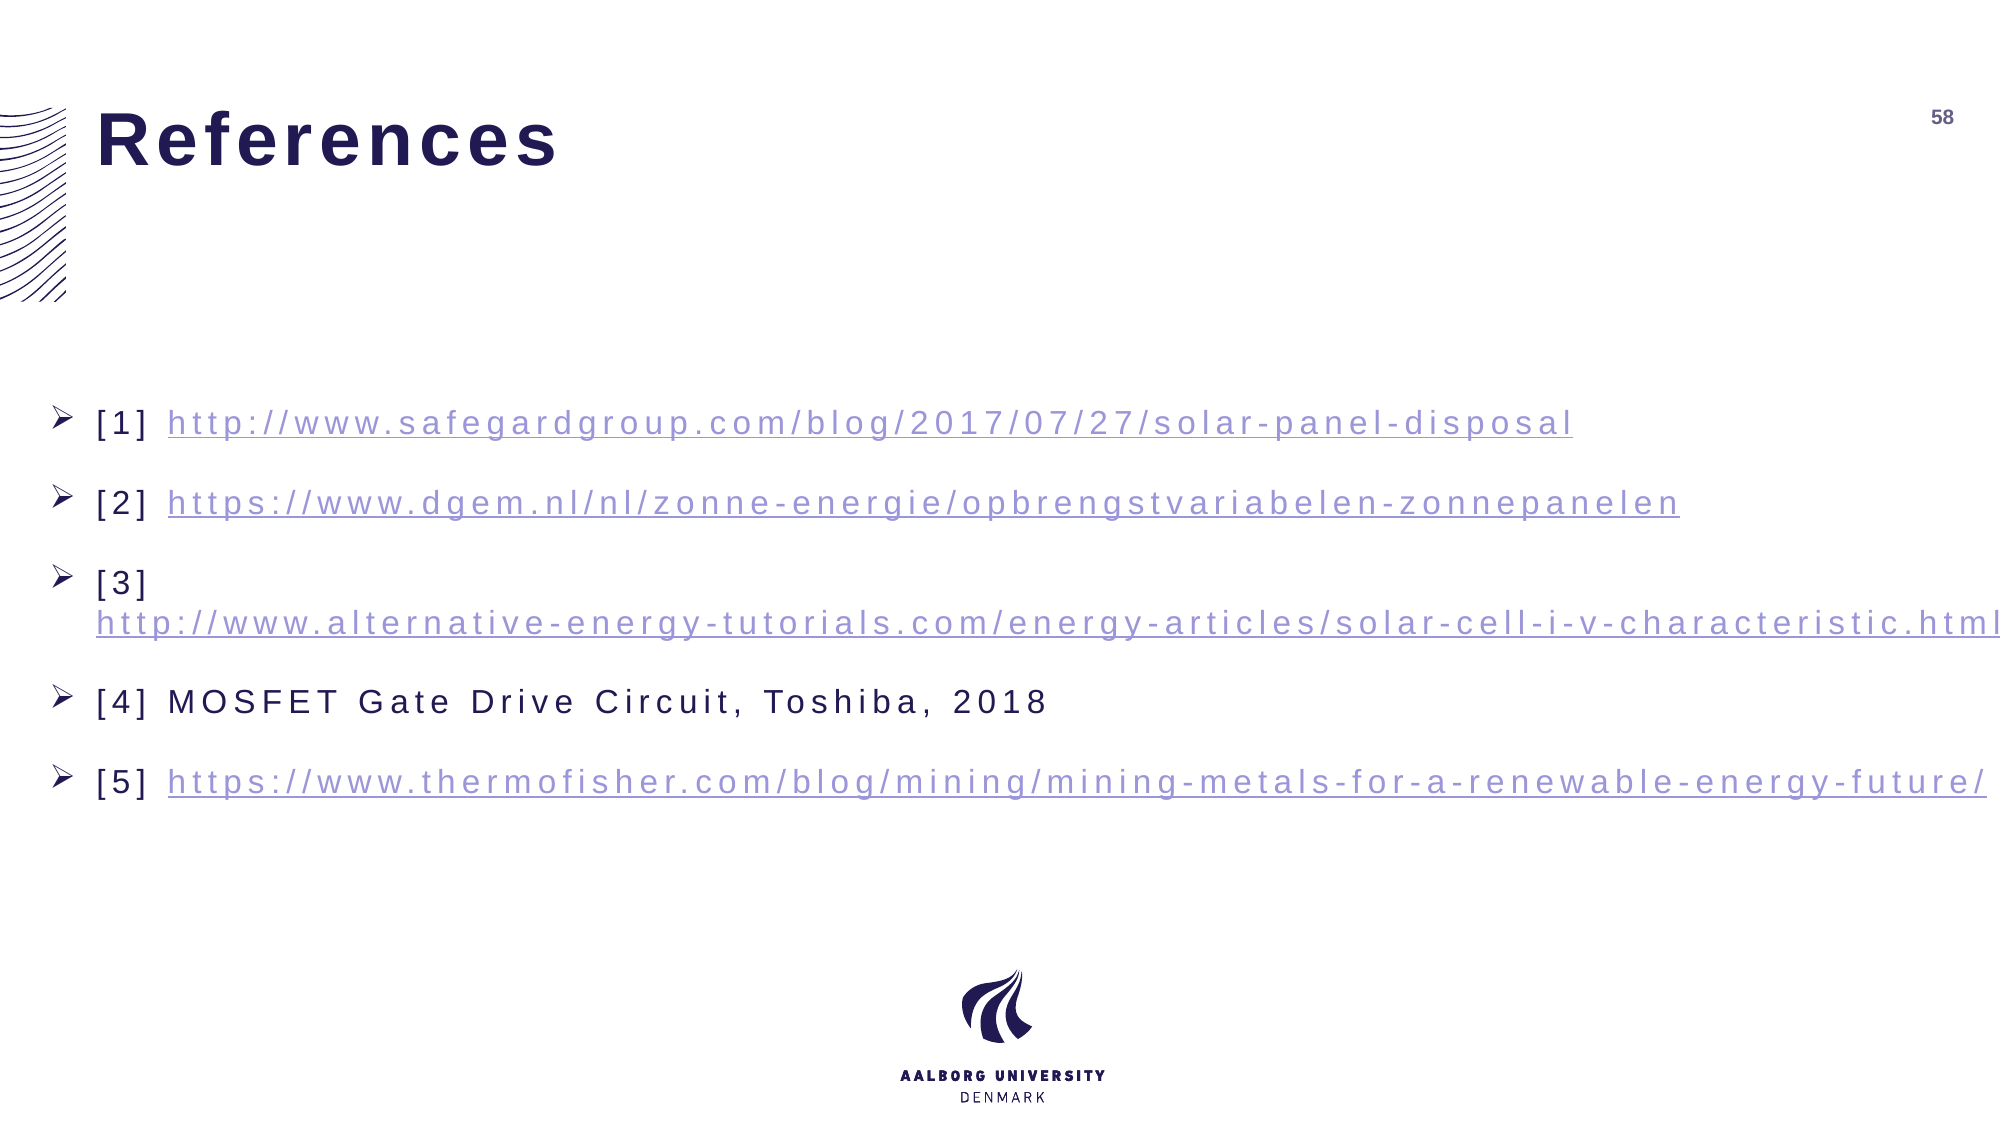

# References
58
[1] http://www.safegardgroup.com/blog/2017/07/27/solar-panel-disposal

[2] https://www.dgem.nl/nl/zonne-energie/opbrengstvariabelen-zonnepanelen

[3] http://www.alternative-energy-tutorials.com/energy-articles/solar-cell-i-v-characteristic.html

[4] MOSFET Gate Drive Circuit, Toshiba, 2018

[5] https://www.thermofisher.com/blog/mining/mining-metals-for-a-renewable-energy-future/